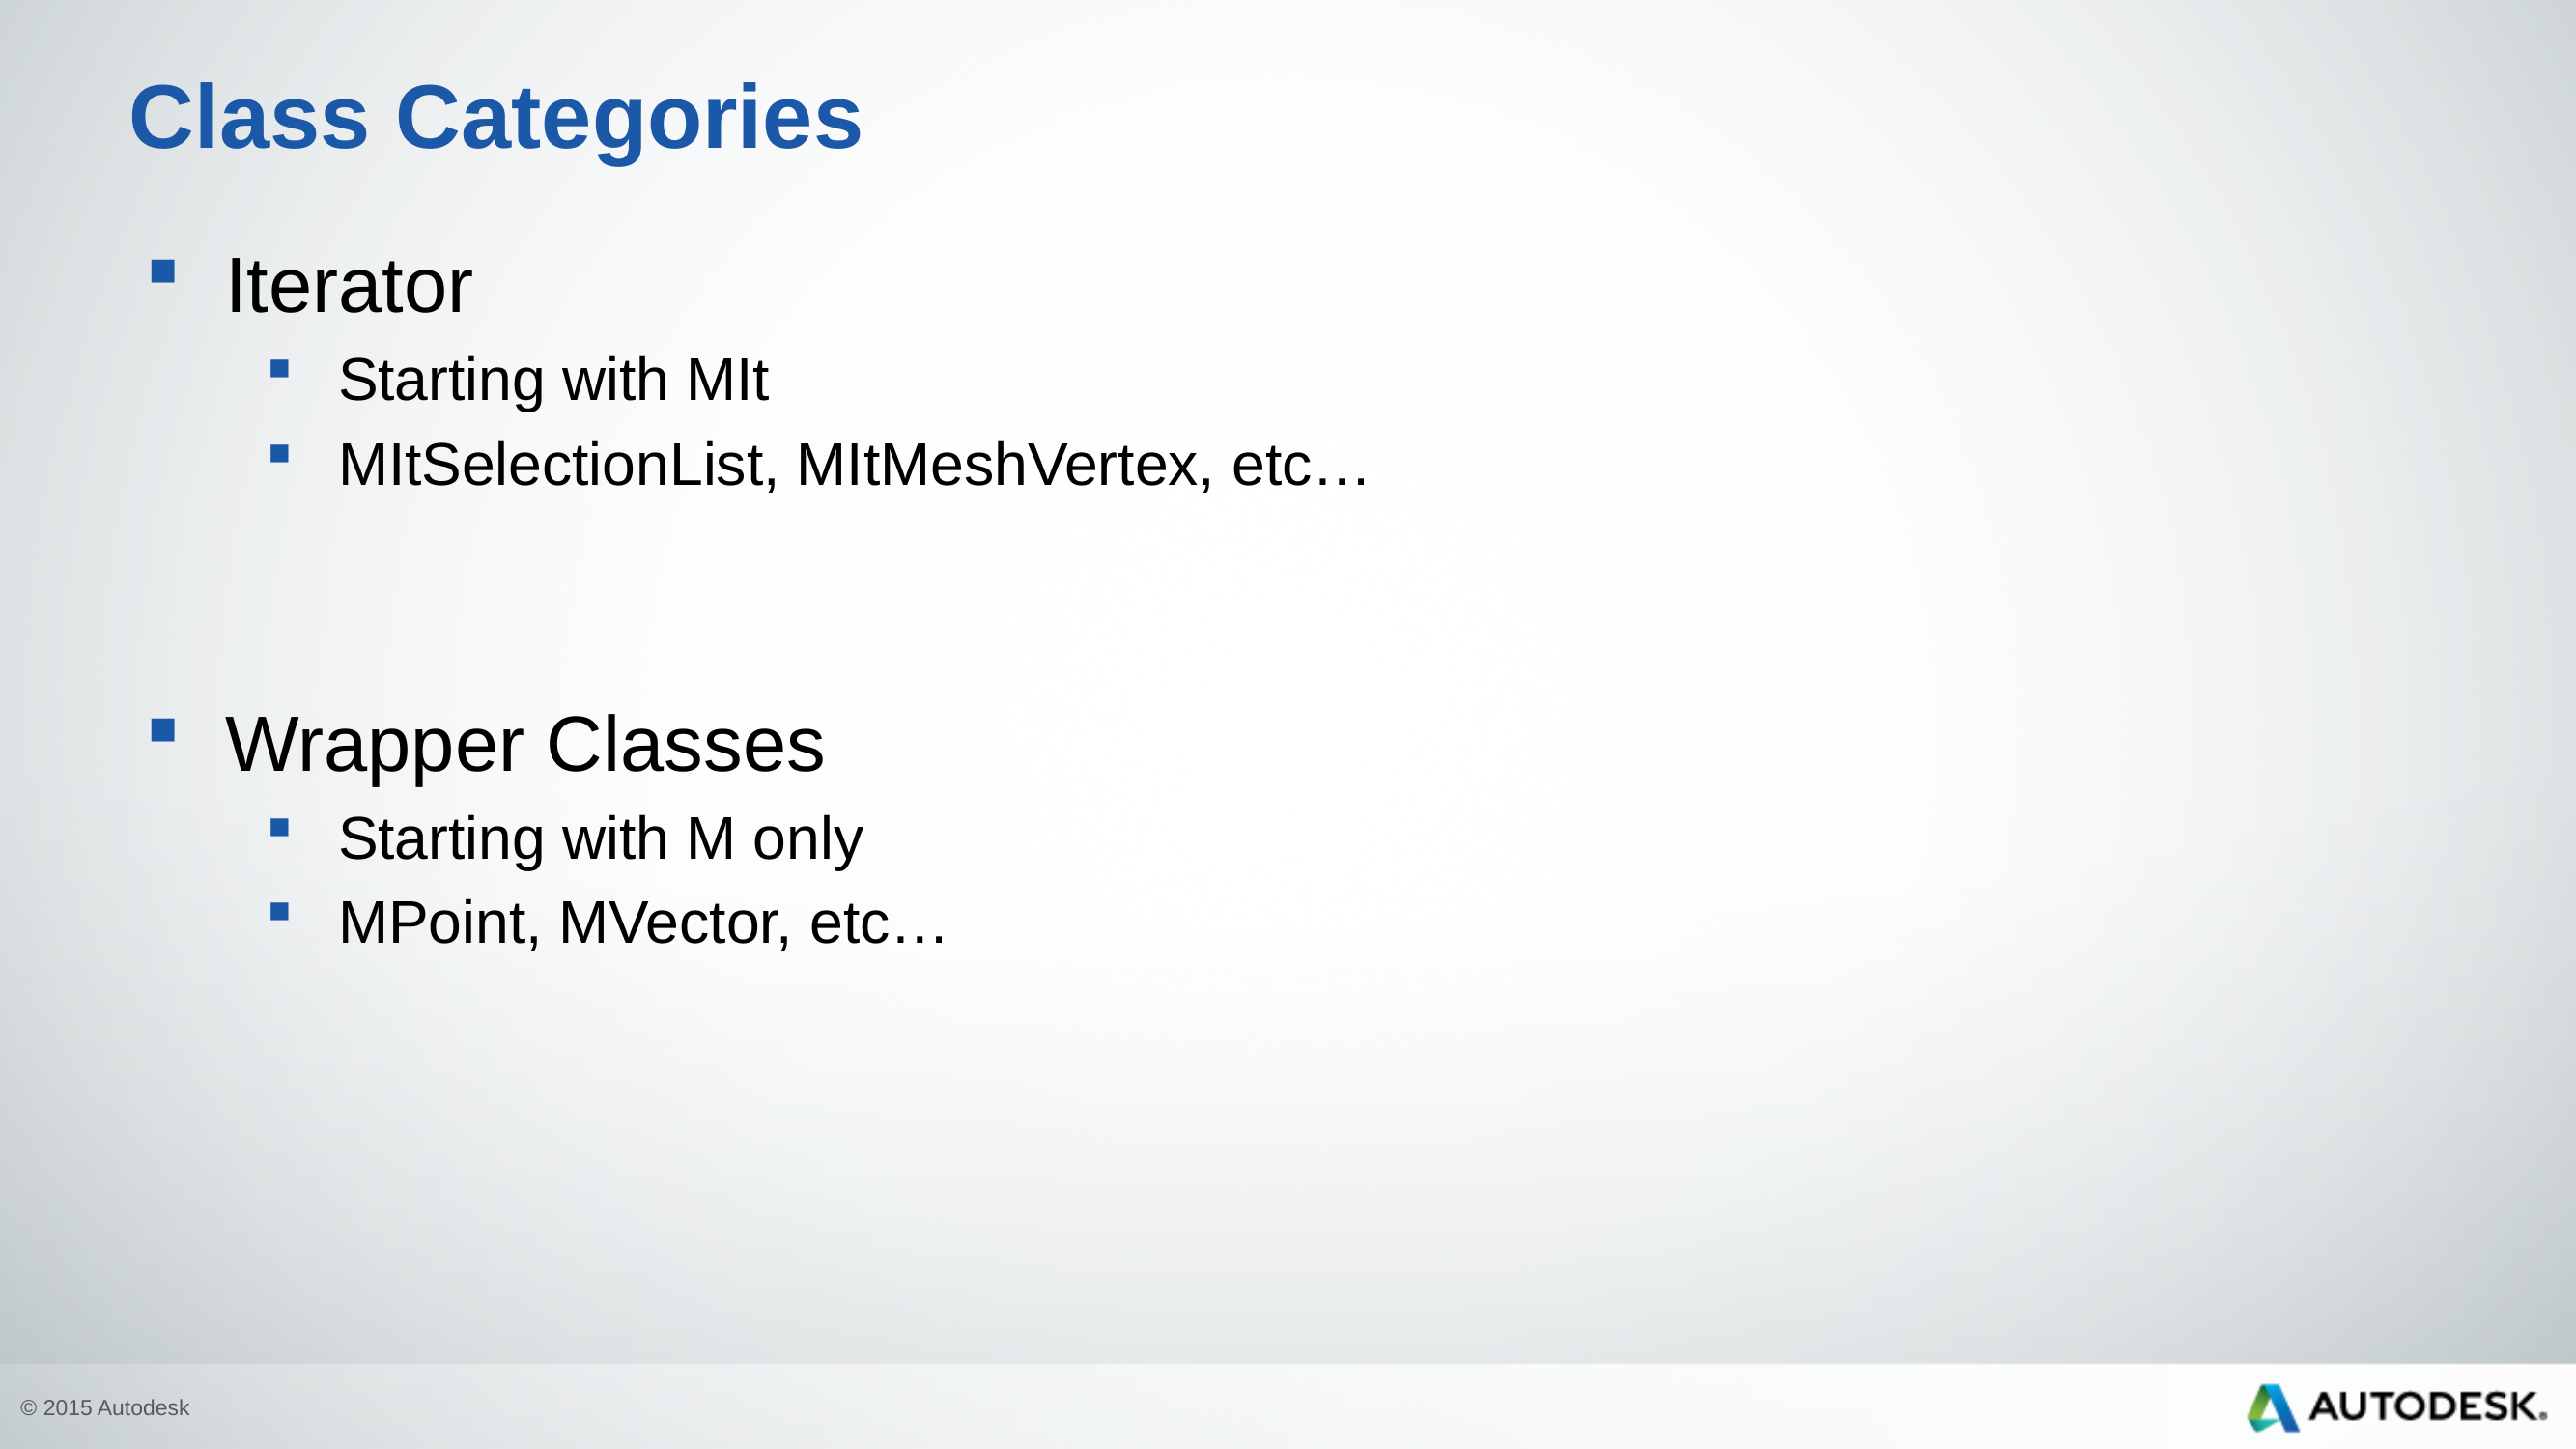

# Class Categories
Iterator
Starting with MIt
MItSelectionList, MItMeshVertex, etc…

Wrapper Classes
Starting with M only
MPoint, MVector, etc…